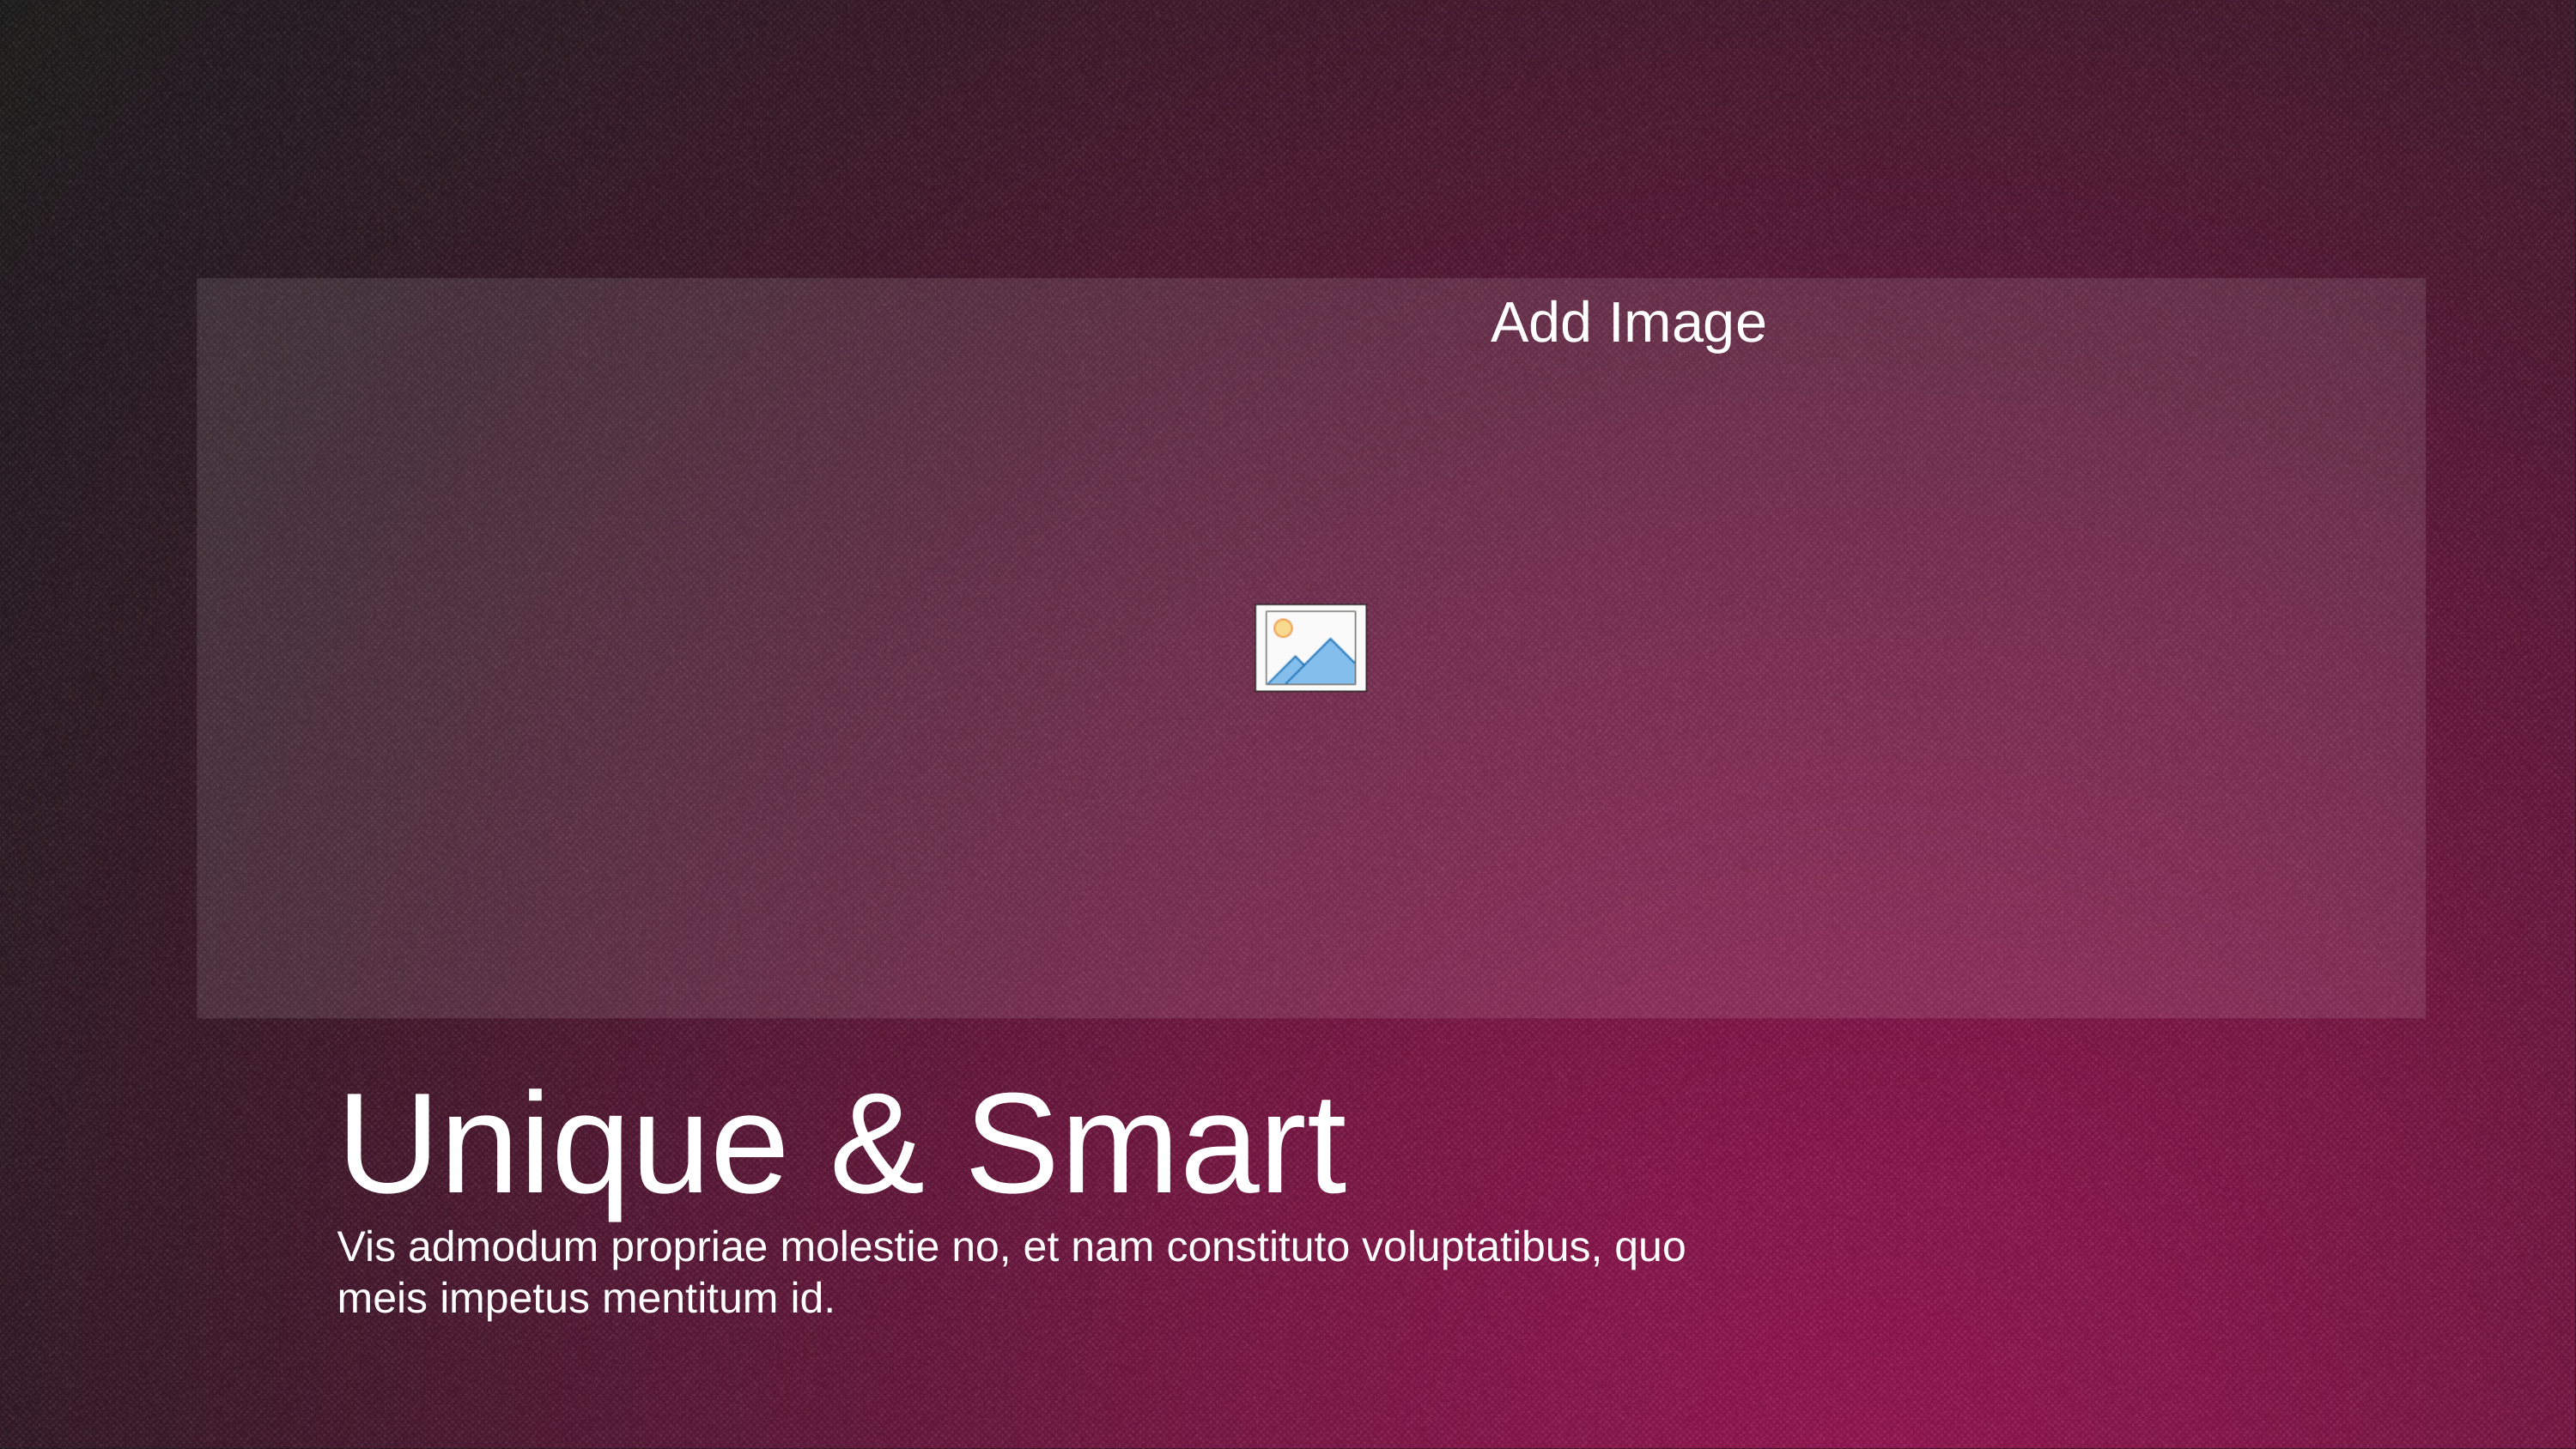

# Unique & Smart
Vis admodum propriae molestie no, et nam constituto voluptatibus, quo meis impetus mentitum id.